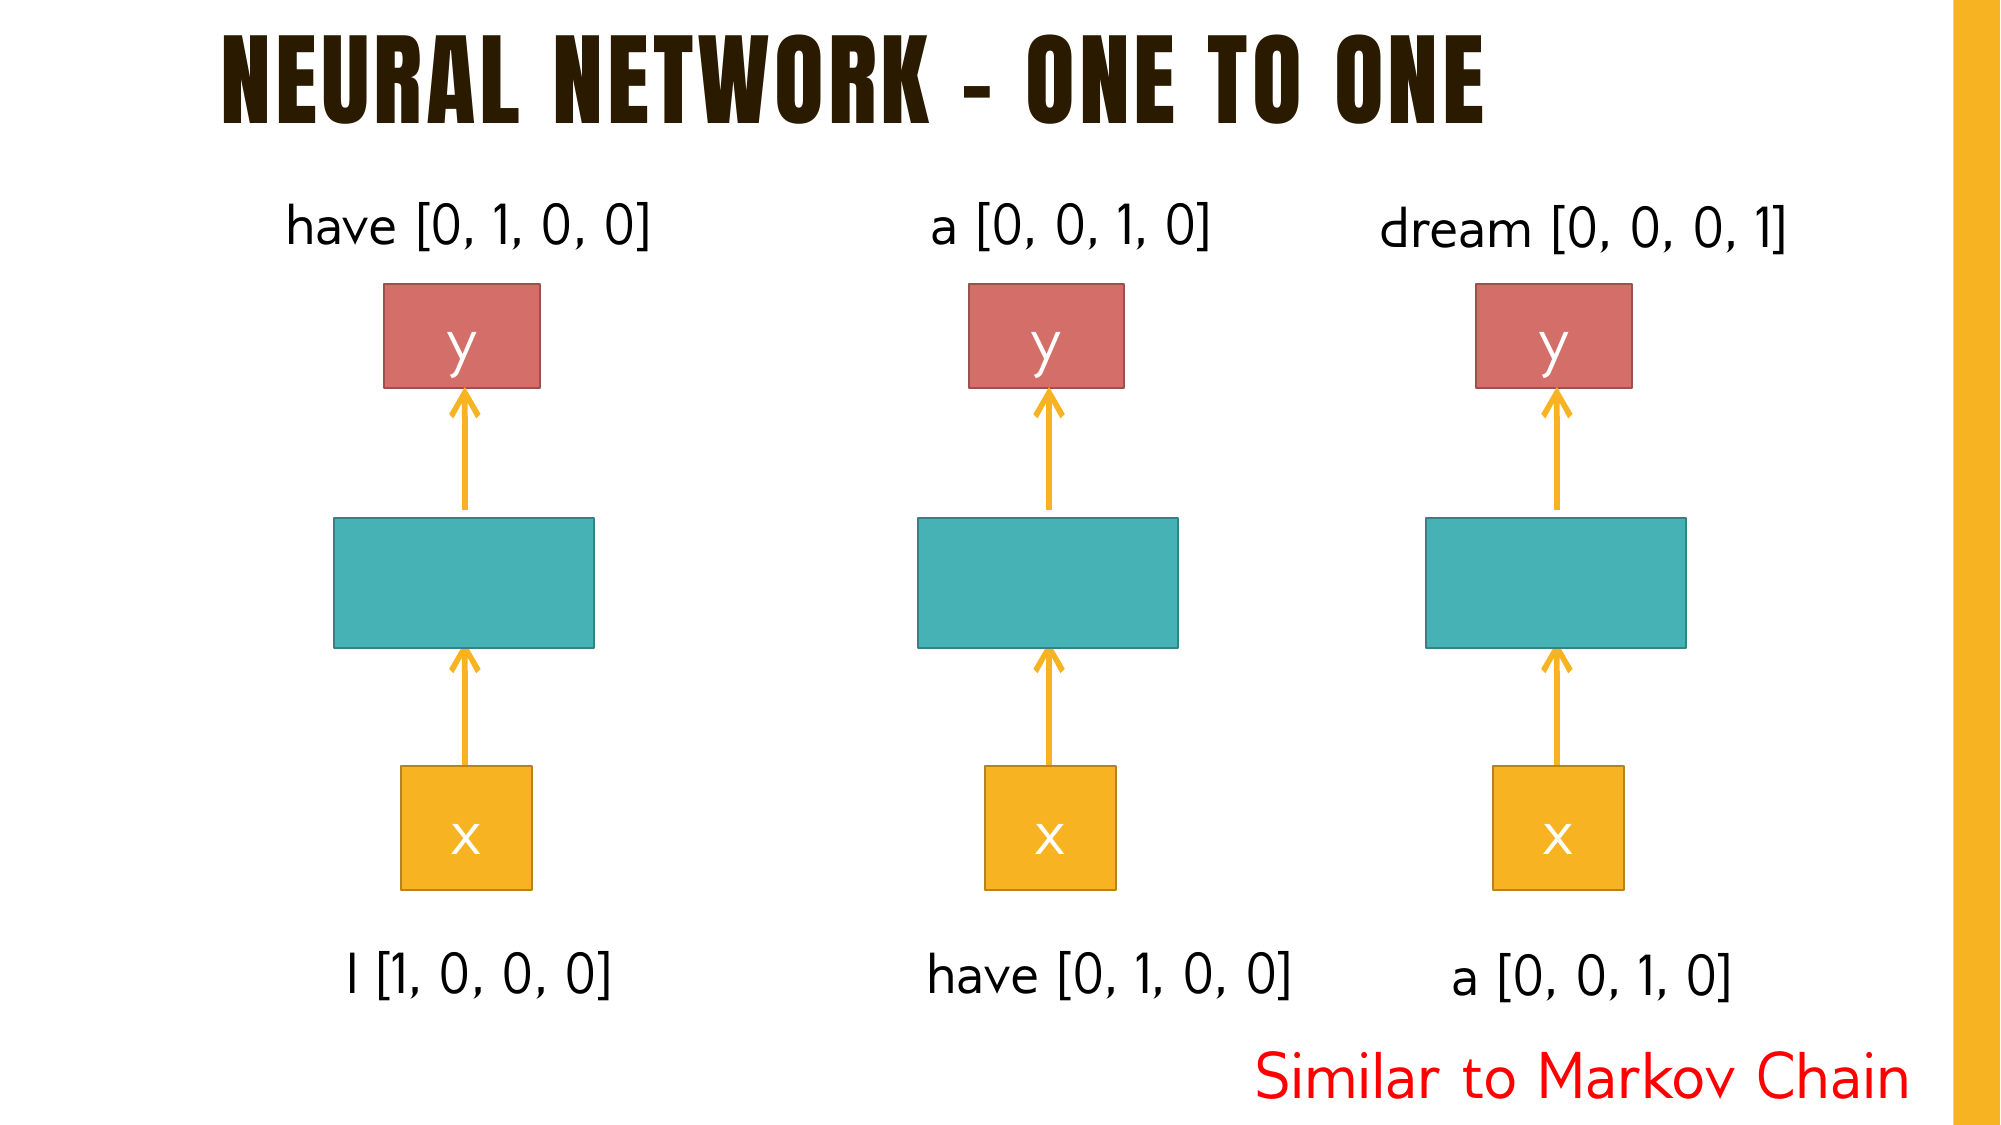

# Neural network – one to one
have [0, 1, 0, 0]
a [0, 0, 1, 0]
dream [0, 0, 0, 1]
y
y
y

x
x
x
I [1, 0, 0, 0]
have [0, 1, 0, 0]
 a [0, 0, 1, 0]
Similar to Markov Chain